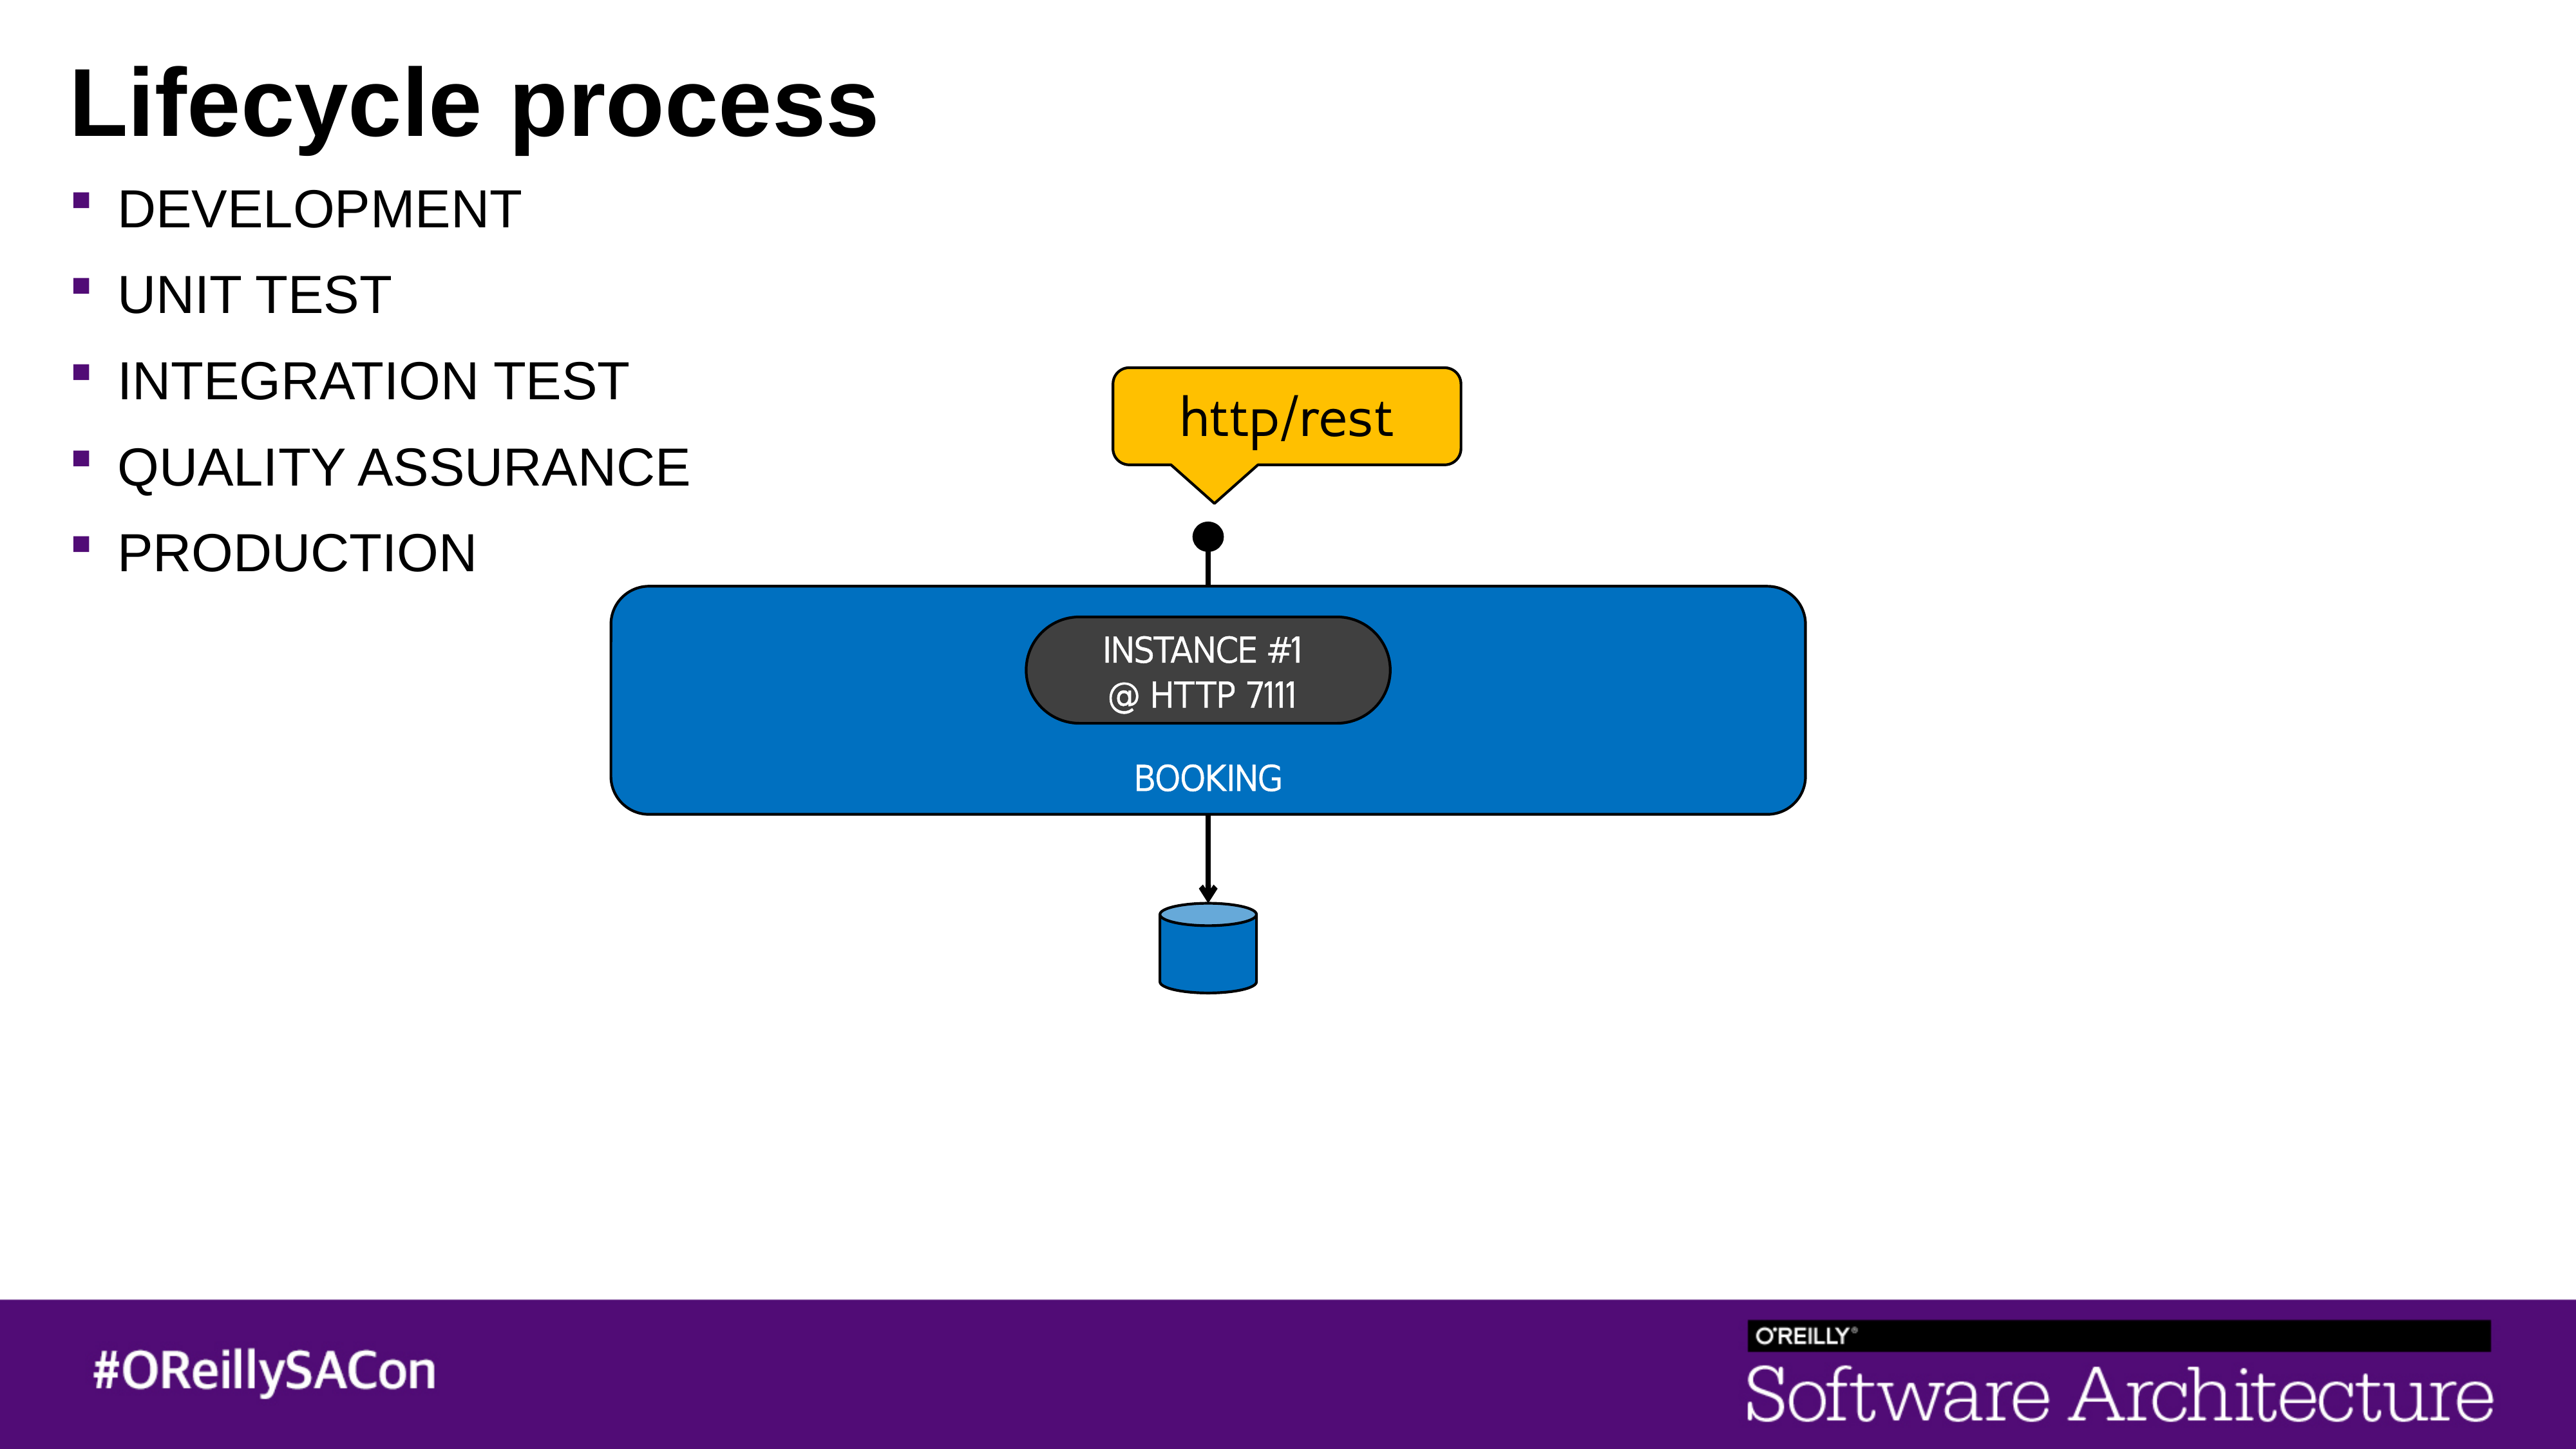

# Lifecycle process
DEVELOPMENT
UNIT TEST
INTEGRATION TEST
QUALITY ASSURANCE
PRODUCTION

http/rest

BOOKING
INSTANCE #1
@ HTTP 7111